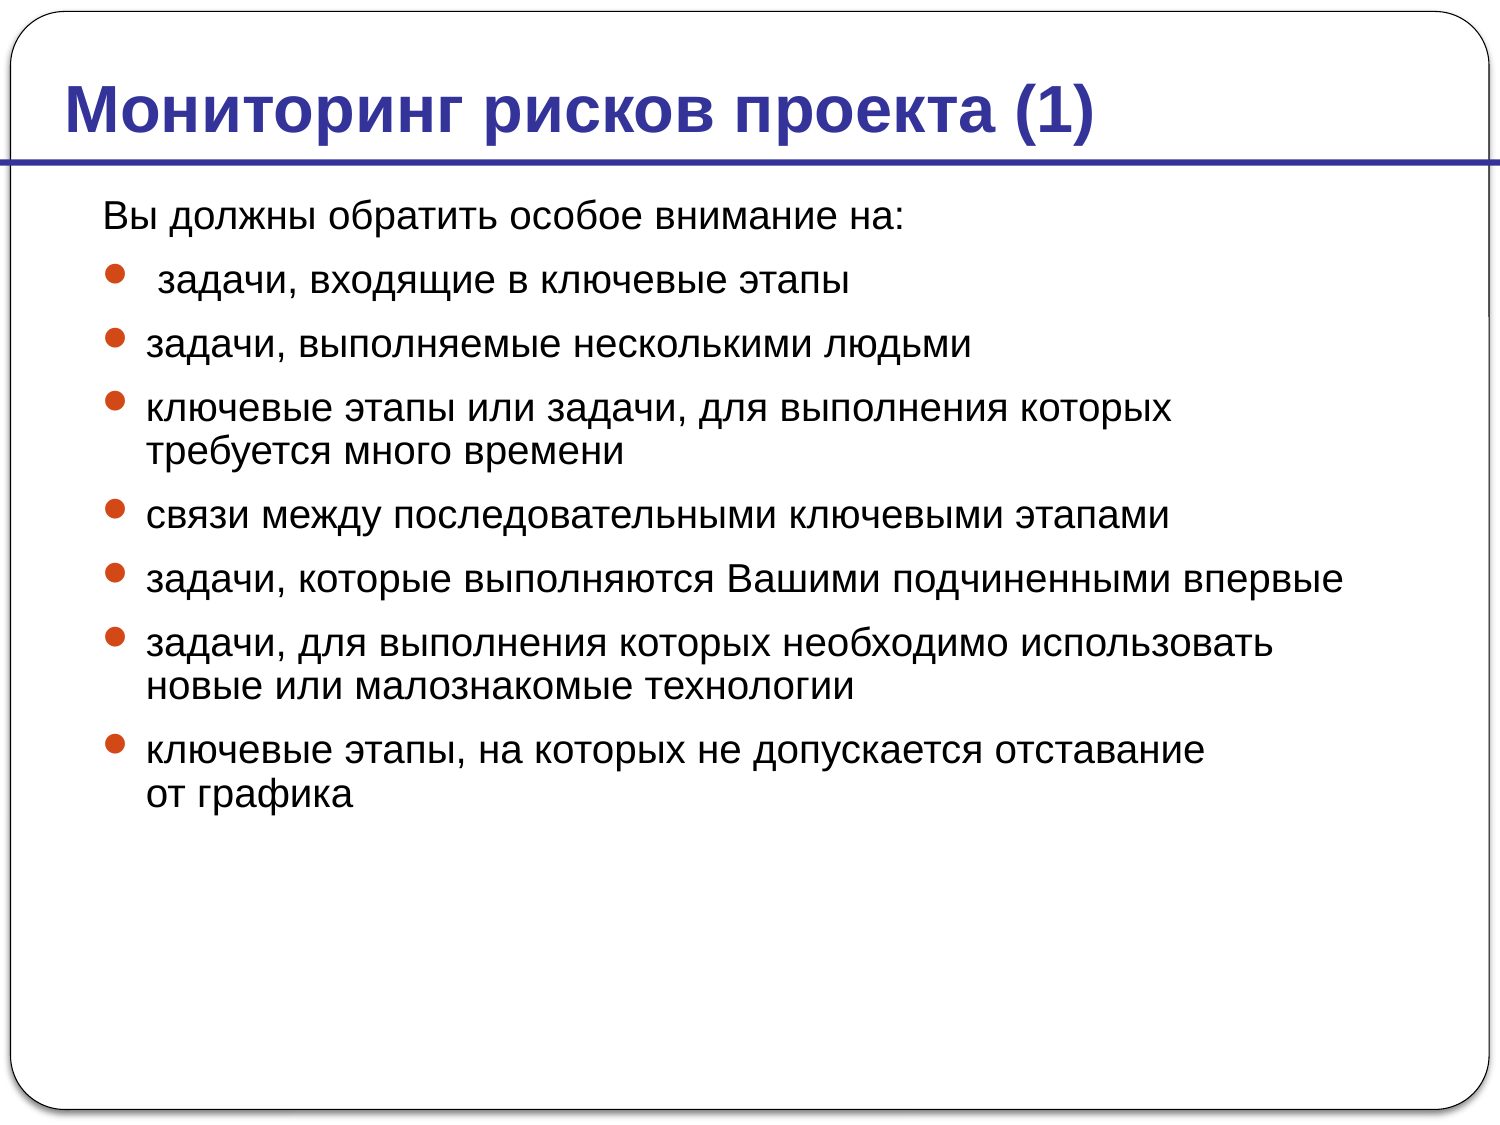

Мониторинг рисков проекта (1)

Вы должны обратить особое внимание на:
 задачи, входящие в ключевые этапы
задачи, выполняемые несколькими людьми
ключевые этапы или задачи, для выполнения которых требуется много времени
связи между последовательными ключевыми этапами
задачи, которые выполняются Вашими подчиненными впервые
задачи, для выполнения которых необходимо использовать новые или малознакомые технологии
ключевые этапы, на которых не допускается отставание
от графика